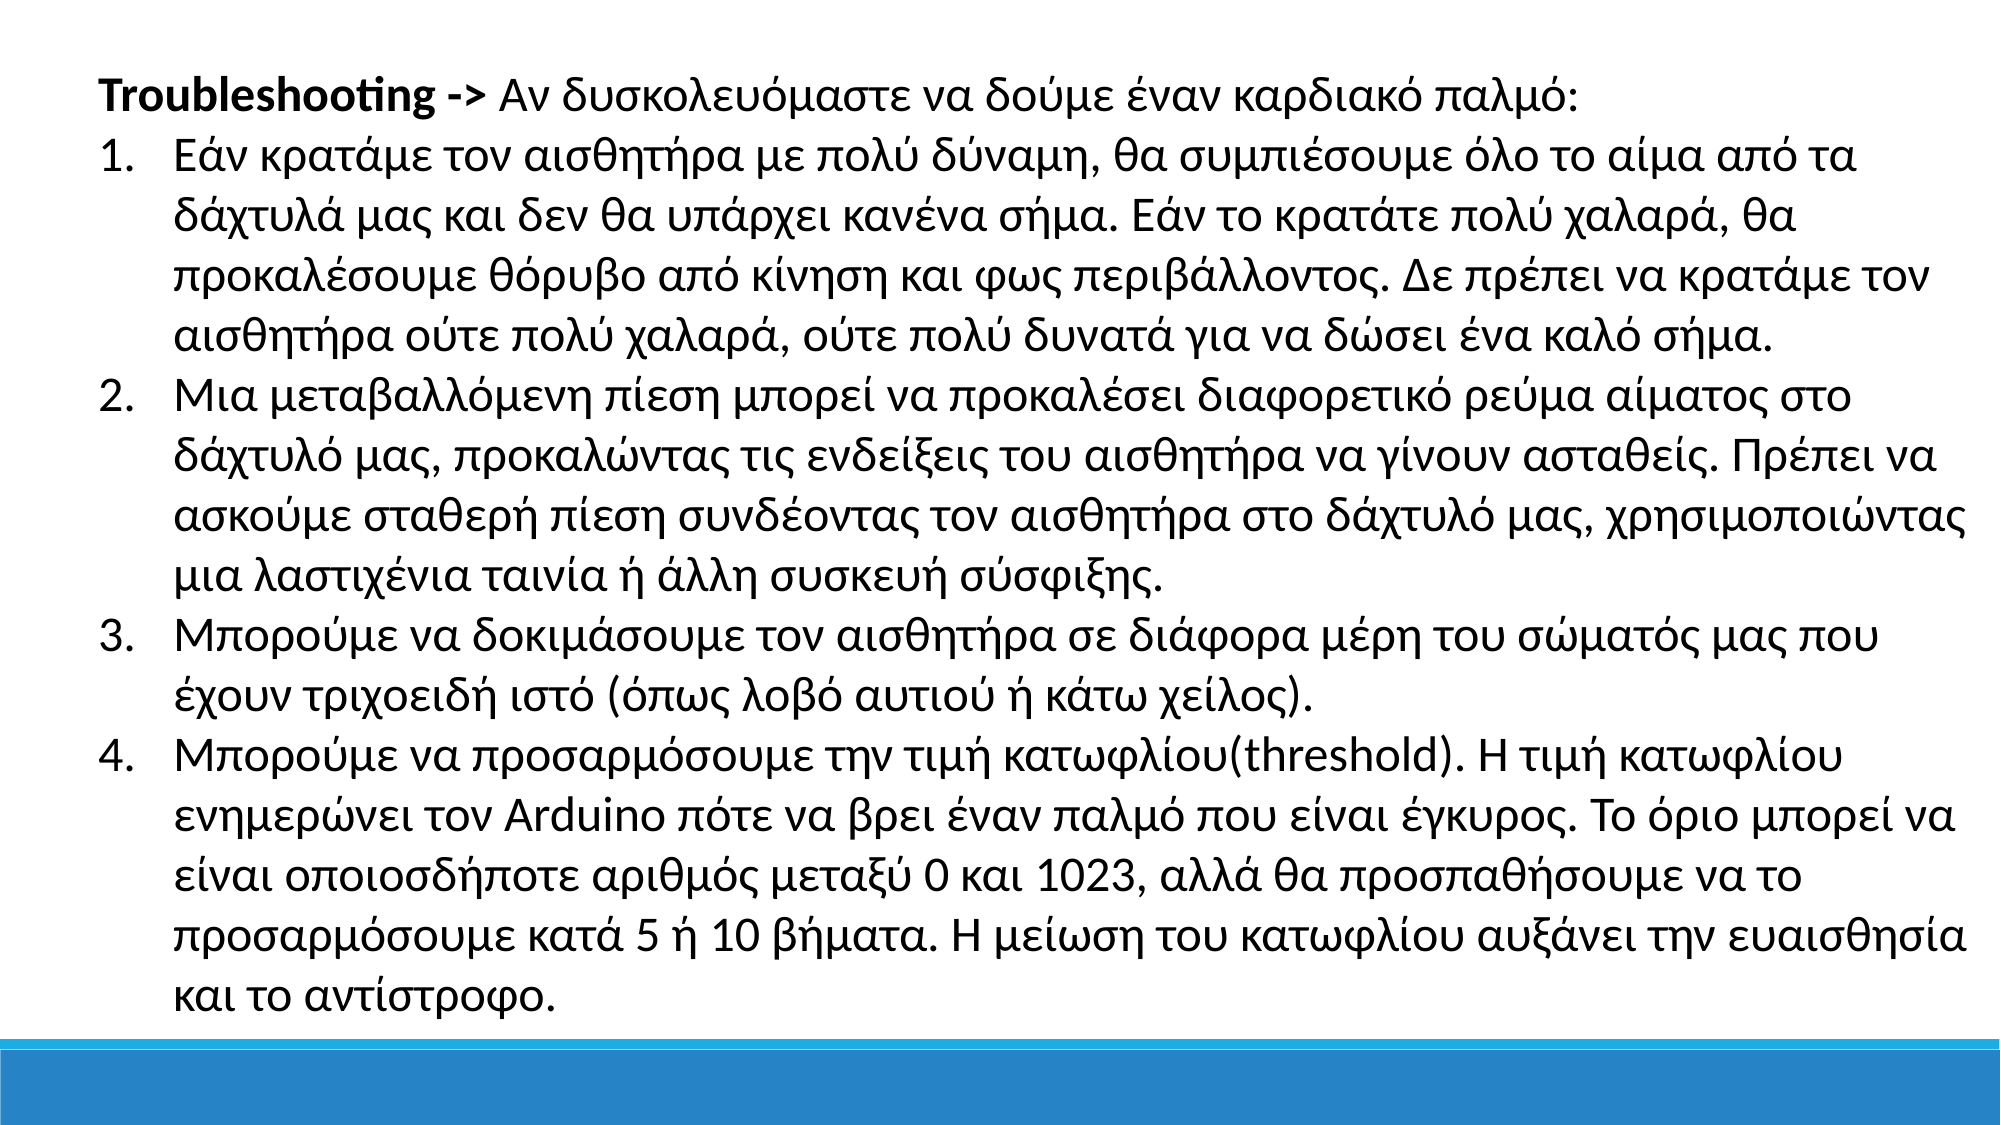

Troubleshooting -> Αν δυσκολευόμαστε να δούμε έναν καρδιακό παλμό:
Εάν κρατάμε τον αισθητήρα με πολύ δύναμη, θα συμπιέσουμε όλο το αίμα από τα δάχτυλά μας και δεν θα υπάρχει κανένα σήμα. Εάν το κρατάτε πολύ χαλαρά, θα προκαλέσουμε θόρυβο από κίνηση και φως περιβάλλοντος. Δε πρέπει να κρατάμε τον αισθητήρα ούτε πολύ χαλαρά, ούτε πολύ δυνατά για να δώσει ένα καλό σήμα.
Μια μεταβαλλόμενη πίεση μπορεί να προκαλέσει διαφορετικό ρεύμα αίματος στο δάχτυλό μας, προκαλώντας τις ενδείξεις του αισθητήρα να γίνουν ασταθείς. Πρέπει να ασκούμε σταθερή πίεση συνδέοντας τον αισθητήρα στο δάχτυλό μας, χρησιμοποιώντας μια λαστιχένια ταινία ή άλλη συσκευή σύσφιξης.
Μπορούμε να δοκιμάσουμε τον αισθητήρα σε διάφορα μέρη του σώματός μας που έχουν τριχοειδή ιστό (όπως λοβό αυτιού ή κάτω χείλος).
Μπορούμε να προσαρμόσουμε την τιμή κατωφλίου(threshold). Η τιμή κατωφλίου ενημερώνει τον Arduino πότε να βρει έναν παλμό που είναι έγκυρος. Το όριο μπορεί να είναι οποιοσδήποτε αριθμός μεταξύ 0 και 1023, αλλά θα προσπαθήσουμε να το προσαρμόσουμε κατά 5 ή 10 βήματα. Η μείωση του κατωφλίου αυξάνει την ευαισθησία και το αντίστροφο.